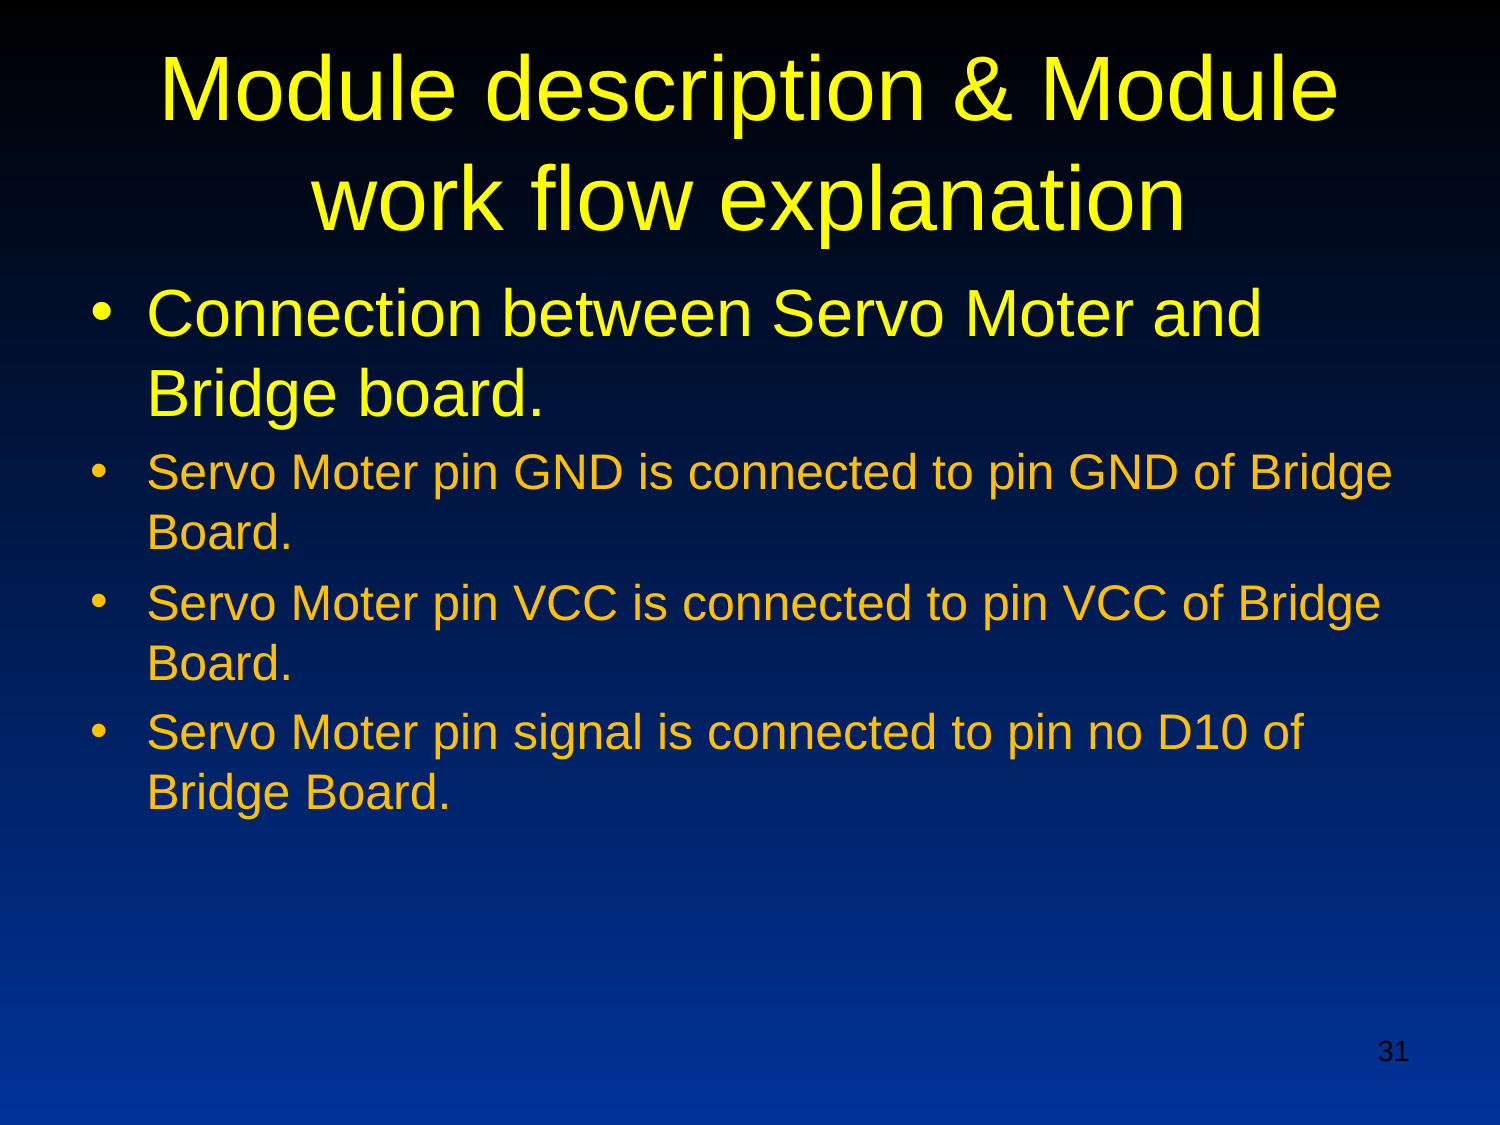

# Module description & Module work flow explanation
Connection between Servo Moter and  Bridge board.
Servo Moter pin GND is connected to pin GND of Bridge Board.
Servo Moter pin VCC is connected to pin VCC of Bridge Board.
Servo Moter pin signal is connected to pin no D10 of Bridge Board.

31